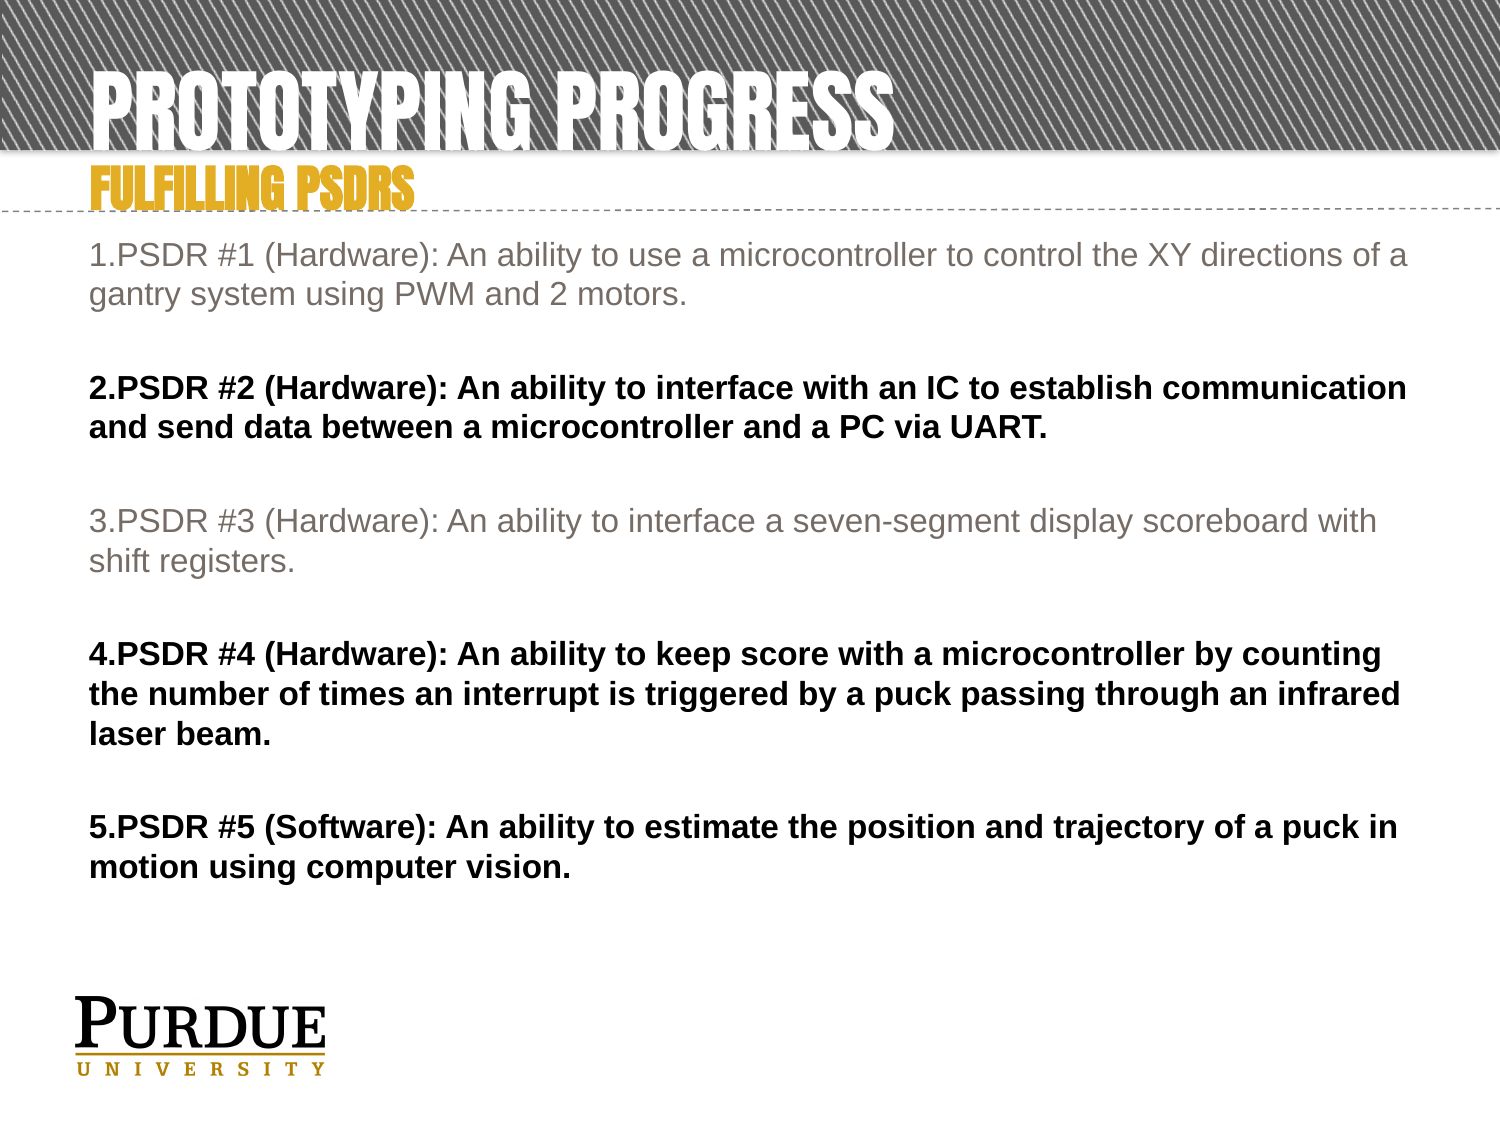

# Prototyping progress
Fulfilling psdrs
PSDR #1 (Hardware): An ability to use a microcontroller to control the XY directions of a gantry system using PWM and 2 motors.

PSDR #2 (Hardware): An ability to interface with an IC to establish communication and send data between a microcontroller and a PC via UART.

PSDR #3 (Hardware): An ability to interface a seven-segment display scoreboard with shift registers.

PSDR #4 (Hardware): An ability to keep score with a microcontroller by counting the number of times an interrupt is triggered by a puck passing through an infrared laser beam.

PSDR #5 (Software): An ability to estimate the position and trajectory of a puck in motion using computer vision.